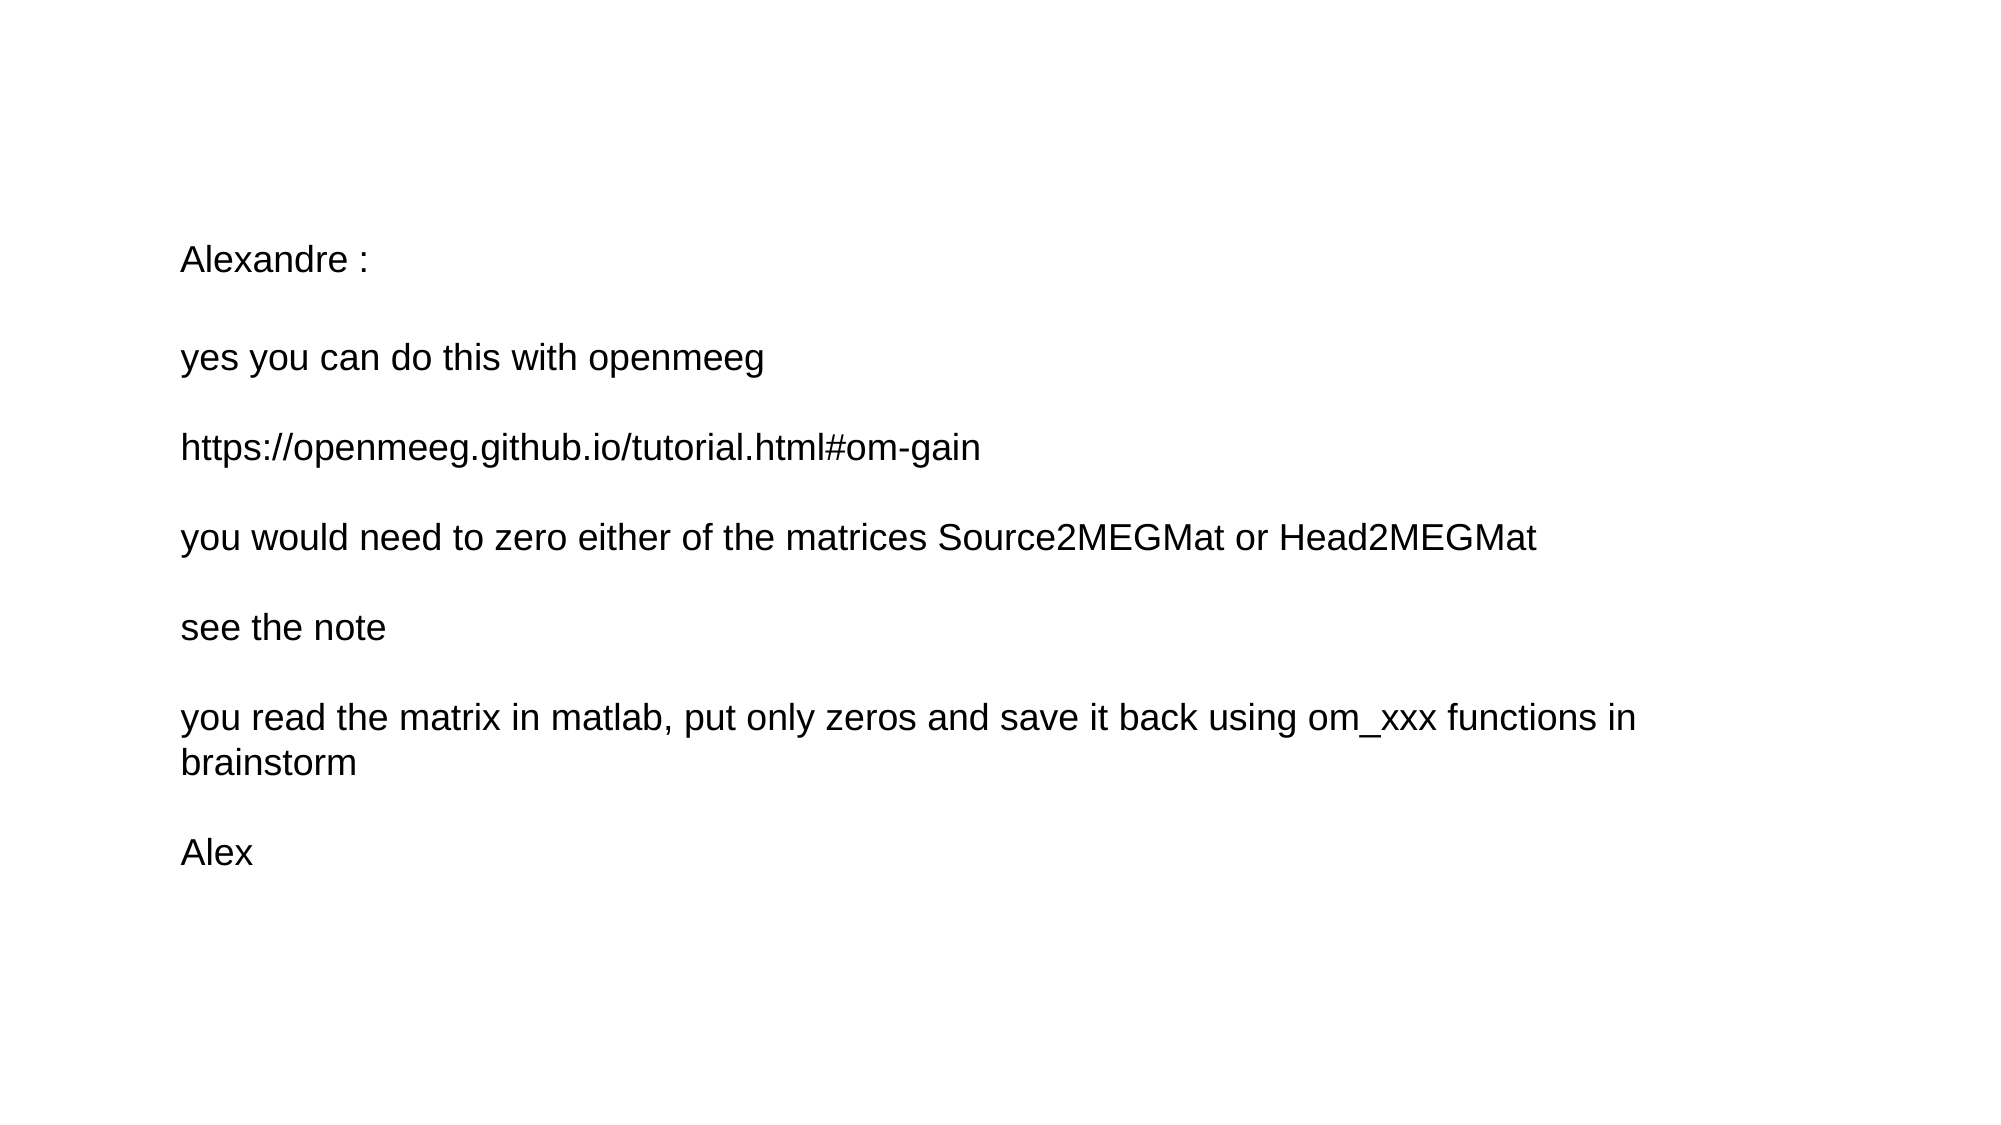

Alexandre :
yes you can do this with openmeeg

https://openmeeg.github.io/tutorial.html#om-gain

you would need to zero either of the matrices Source2MEGMat or Head2MEGMat

see the note

you read the matrix in matlab, put only zeros and save it back using om_xxx functions in brainstorm

Alex